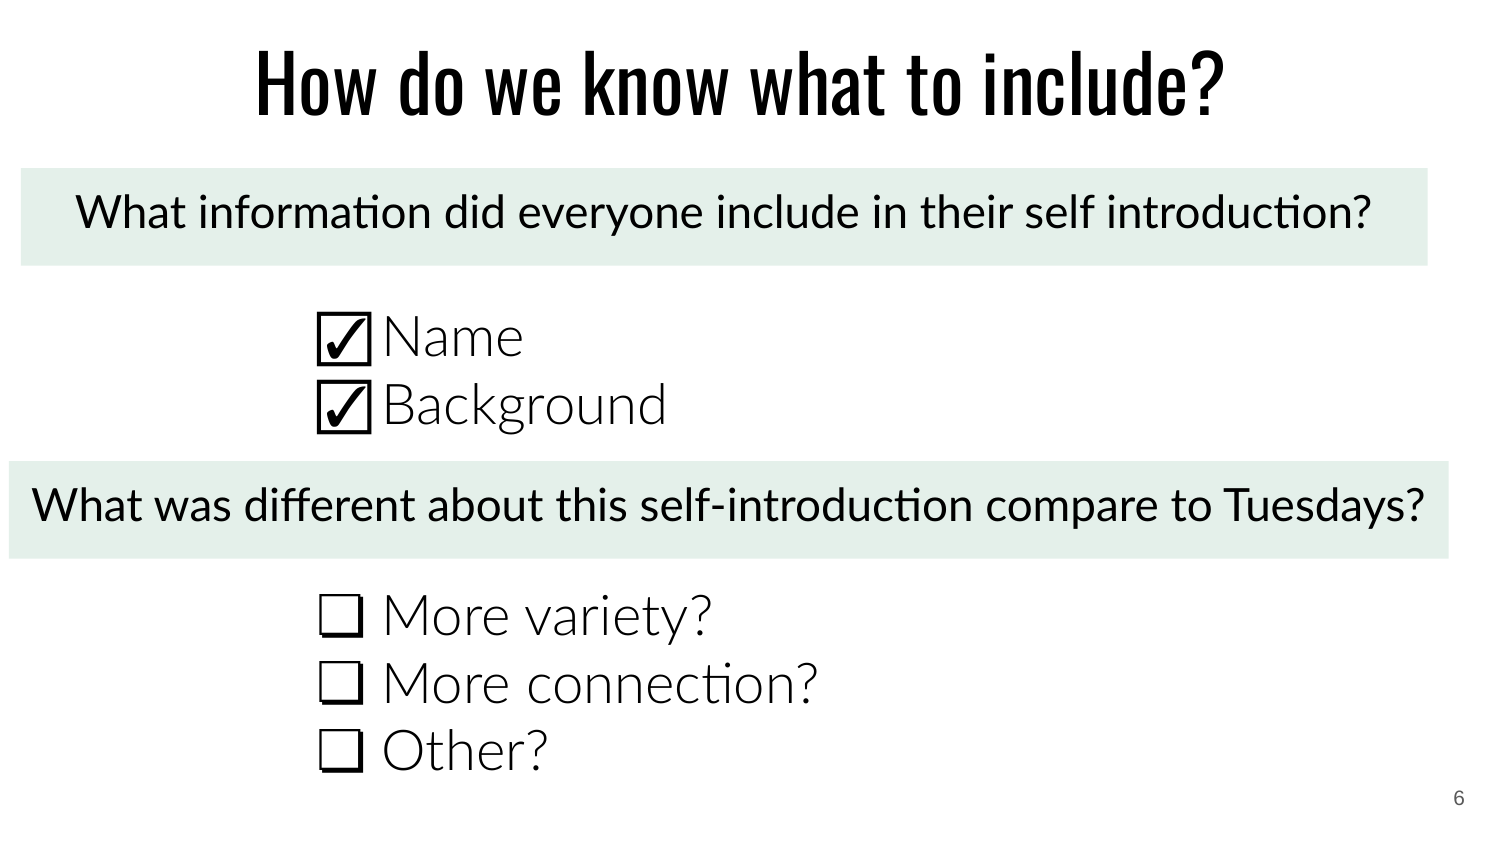

# How do we know what to include?
What information did everyone include in their self introduction?

Name
Background

What was different about this self-introduction compare to Tuesdays?
More variety?
More connection?
Other?
6